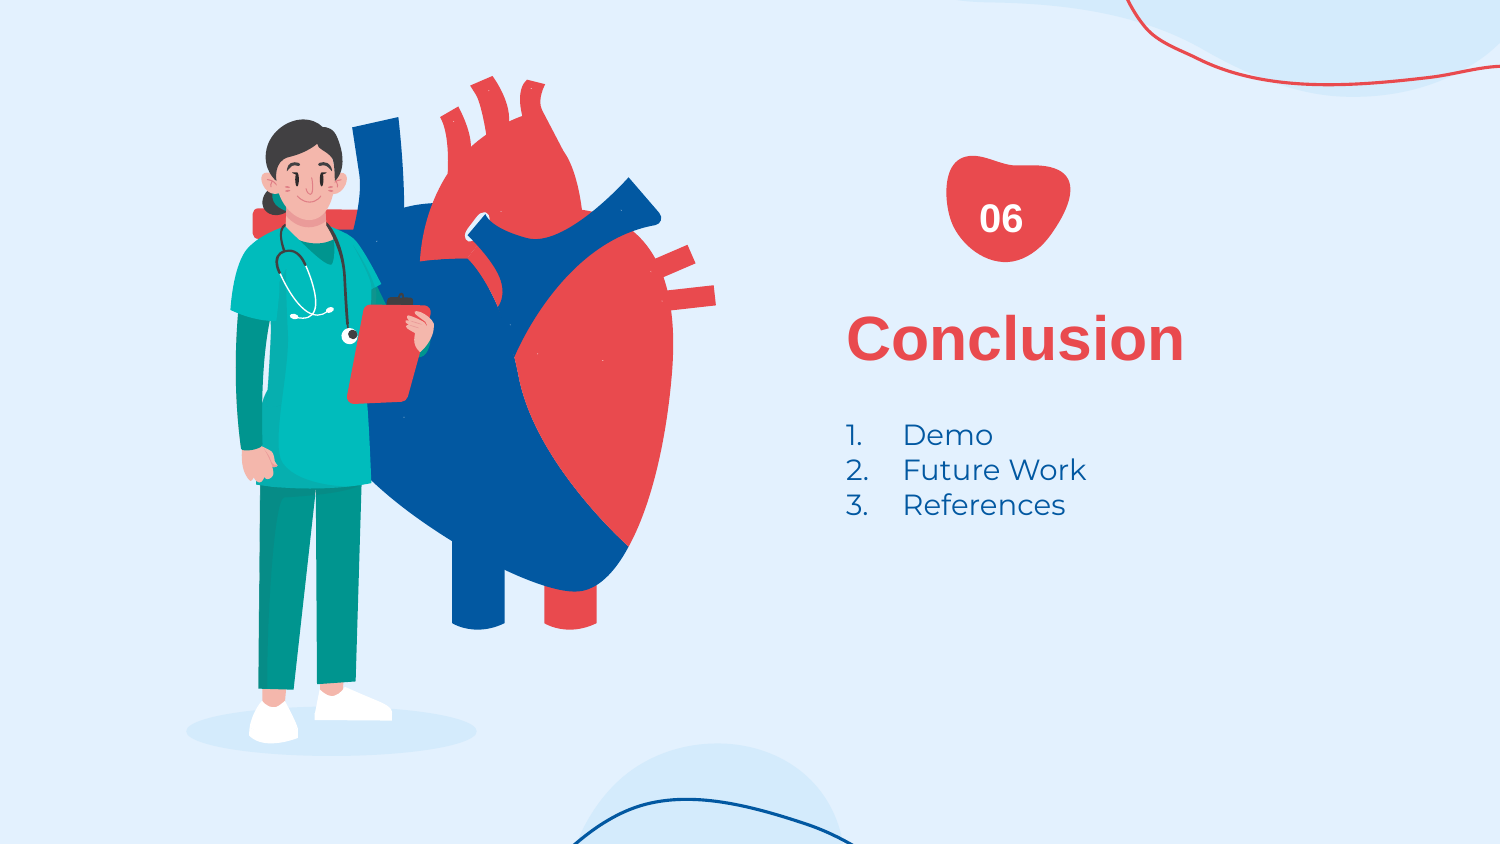

06
# Conclusion
Demo
Future Work
References